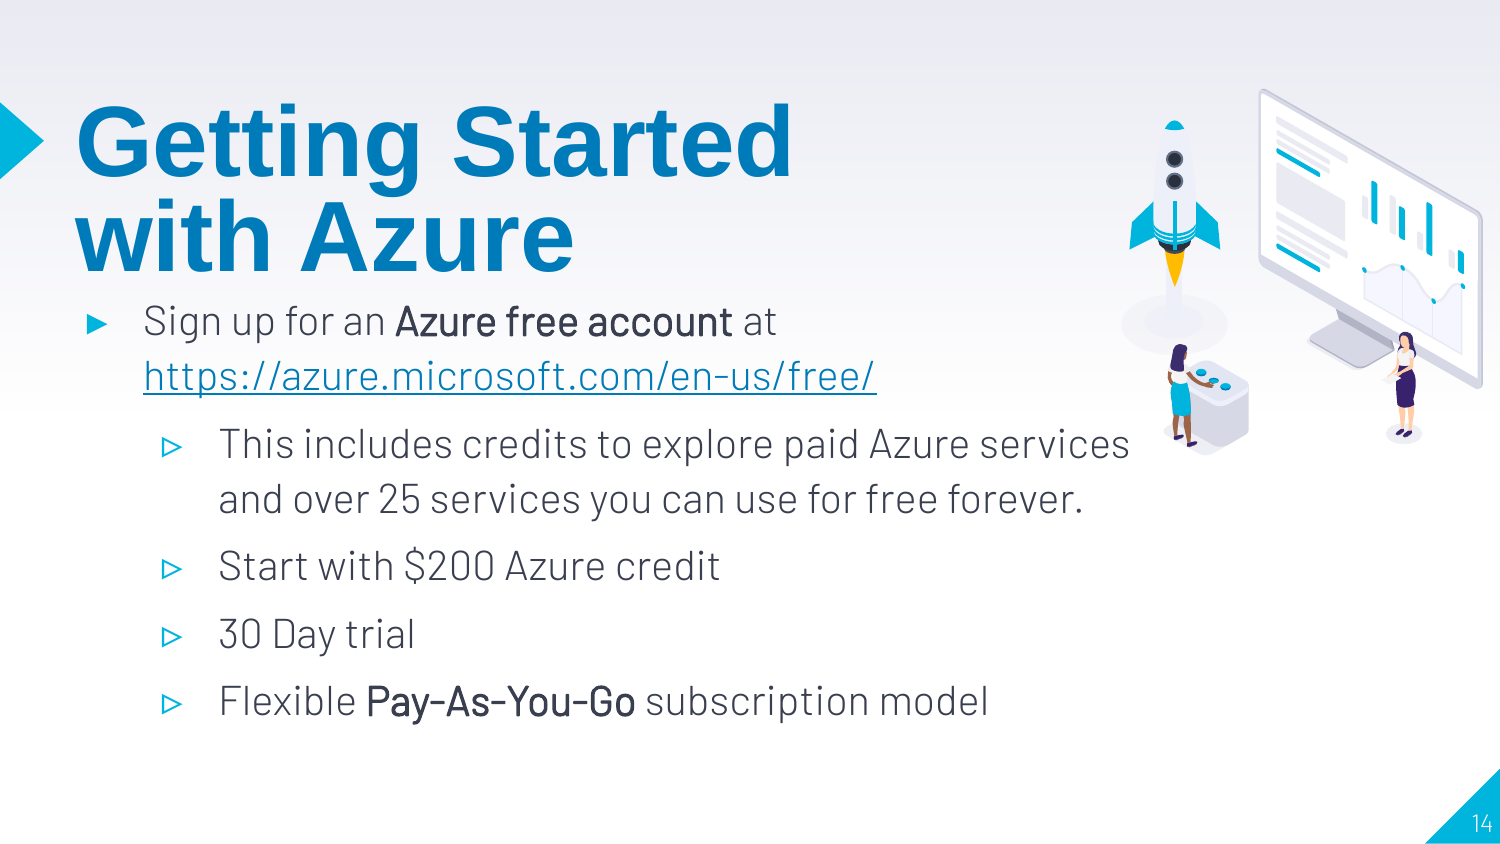

# Getting Started with Azure
Sign up for an Azure free account at https://azure.microsoft.com/en-us/free/
This includes credits to explore paid Azure services and over 25 services you can use for free forever.
Start with $200 Azure credit
30 Day trial
Flexible Pay-As-You-Go subscription model
14